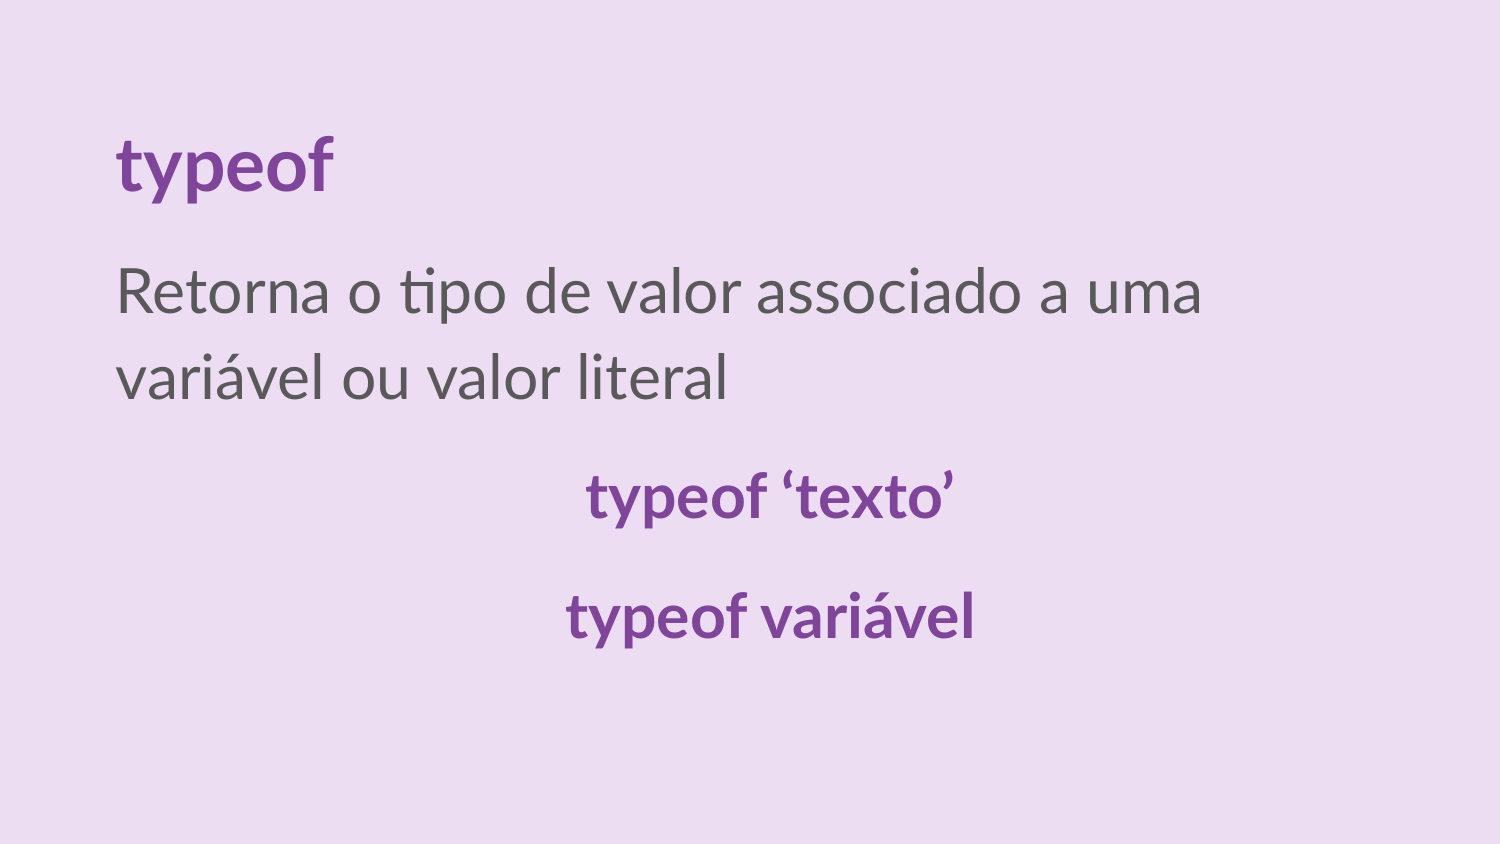

typeof
Retorna o tipo de valor associado a uma variável ou valor literal
typeof ‘texto’
typeof variável